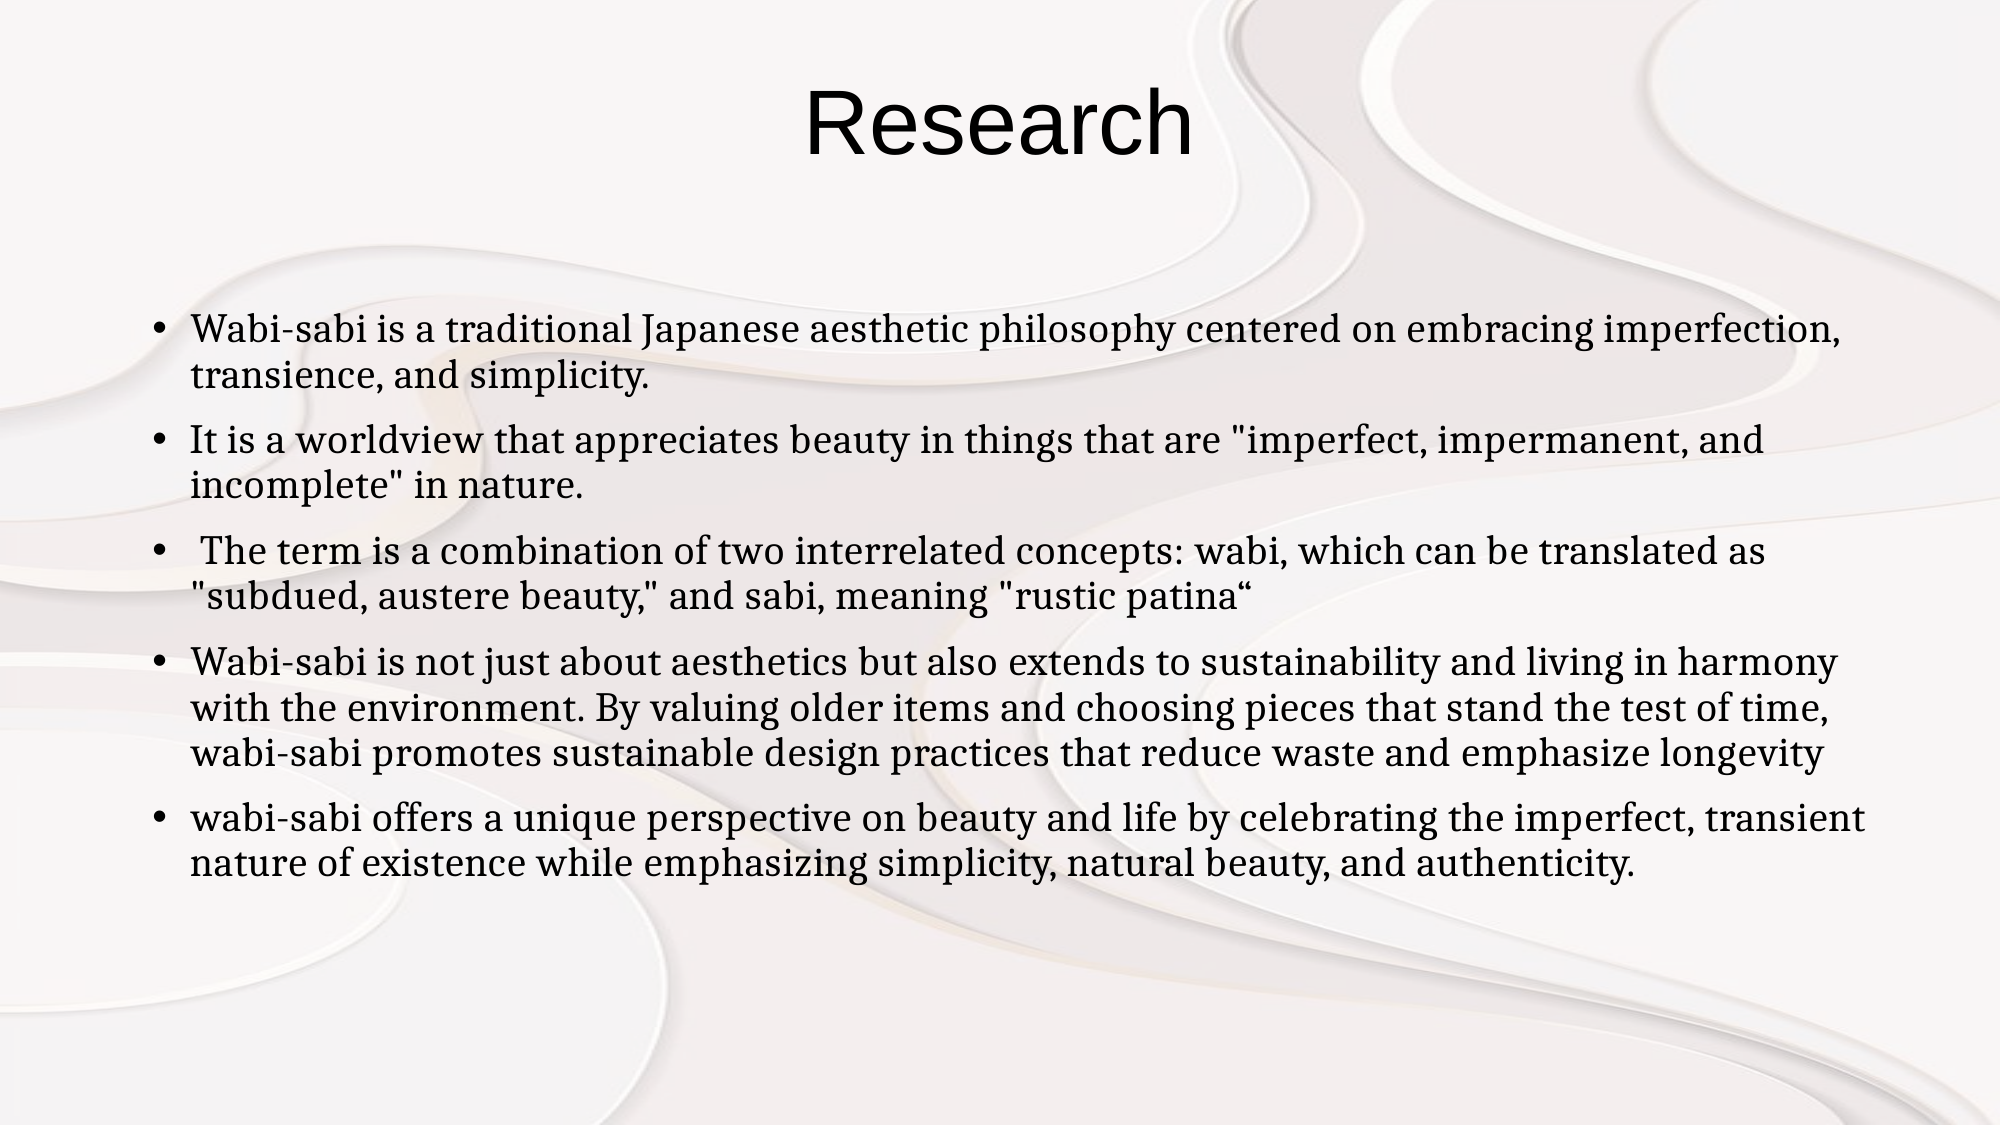

# Research
Wabi-sabi is a traditional Japanese aesthetic philosophy centered on embracing imperfection, transience, and simplicity.
It is a worldview that appreciates beauty in things that are "imperfect, impermanent, and incomplete" in nature.
 The term is a combination of two interrelated concepts: wabi, which can be translated as "subdued, austere beauty," and sabi, meaning "rustic patina“
Wabi-sabi is not just about aesthetics but also extends to sustainability and living in harmony with the environment. By valuing older items and choosing pieces that stand the test of time, wabi-sabi promotes sustainable design practices that reduce waste and emphasize longevity
wabi-sabi offers a unique perspective on beauty and life by celebrating the imperfect, transient nature of existence while emphasizing simplicity, natural beauty, and authenticity.